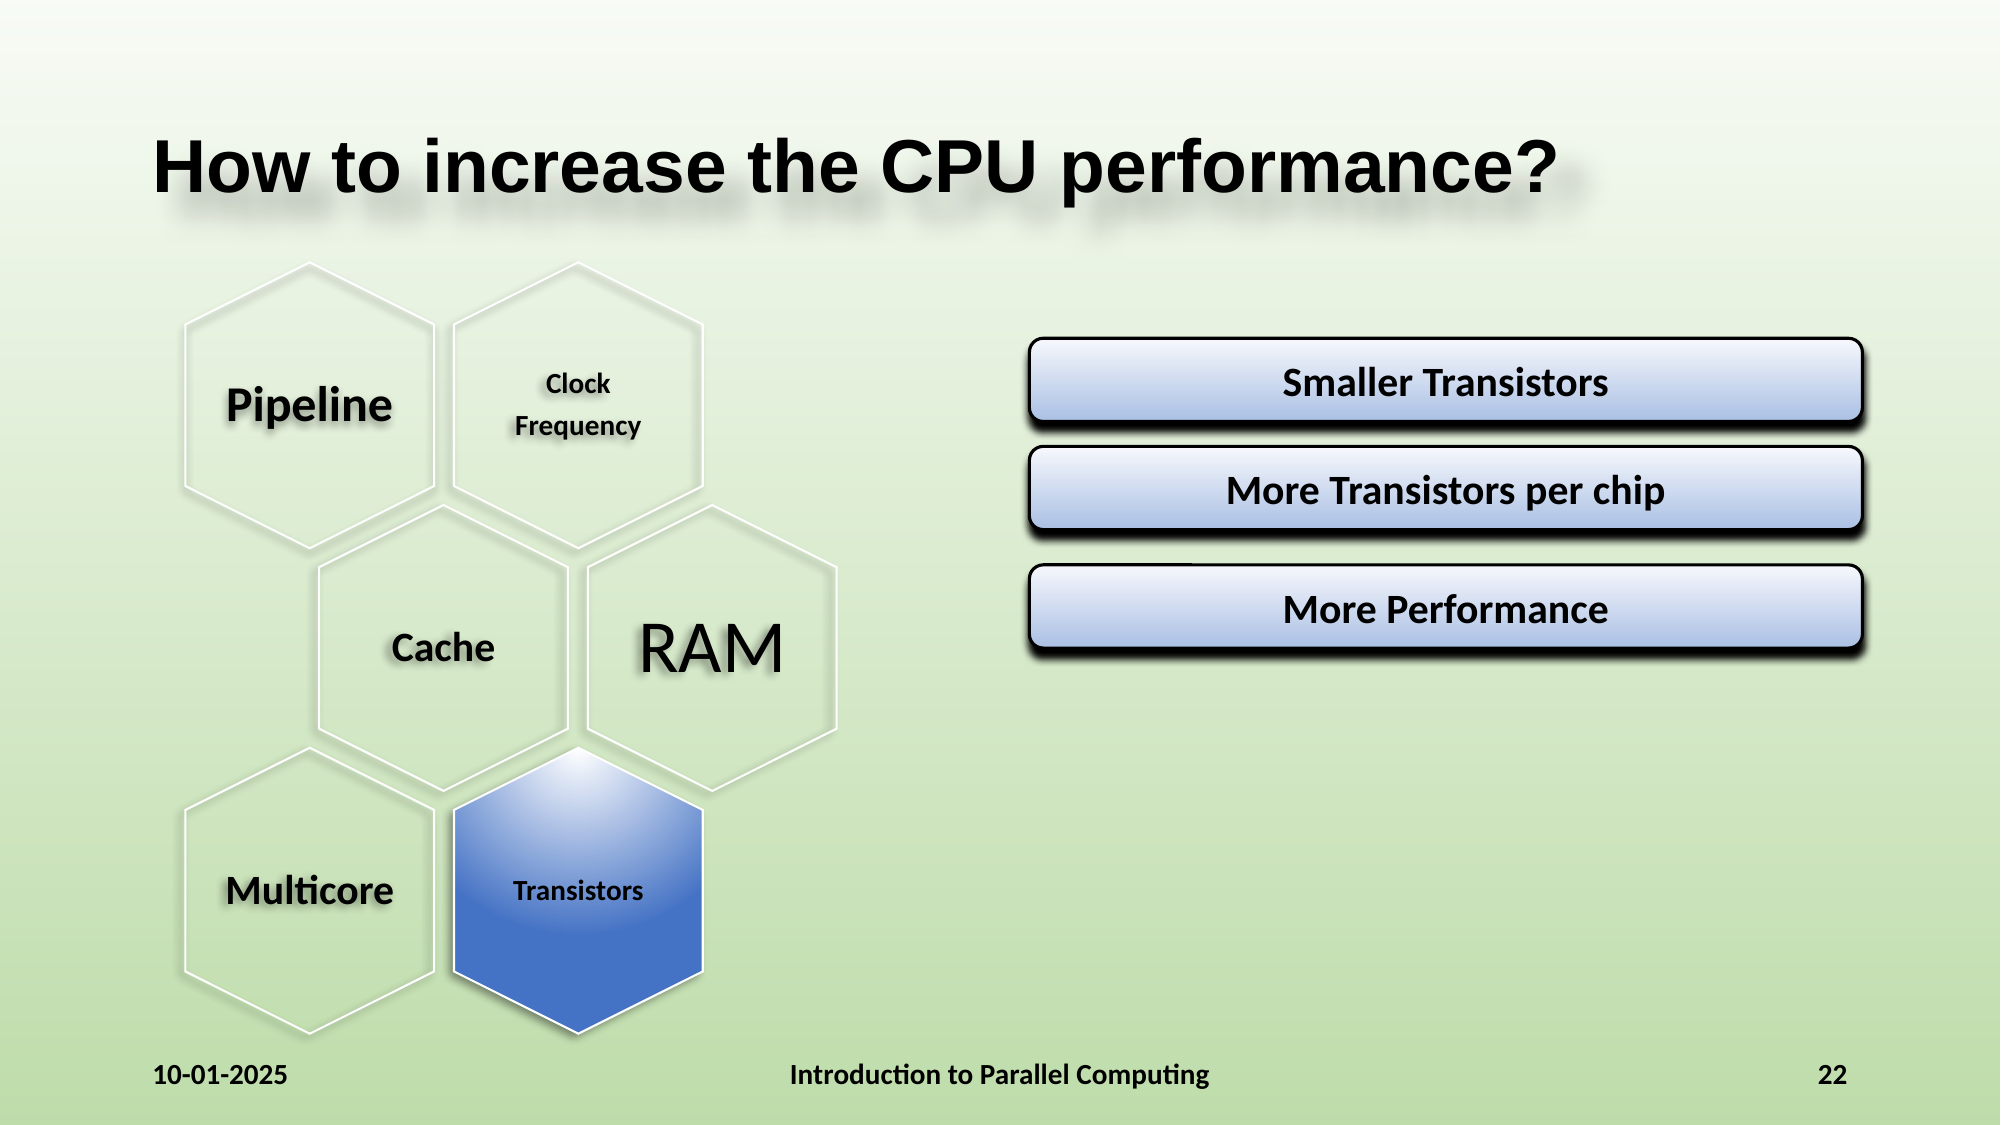

# How to increase the CPU performance?
Clock
Frequency
Pipeline
Cache
RAM
Transistors
Multicore
Smaller Transistors
More Transistors per chip
More Performance
10-01-2025
Introduction to Parallel Computing
22